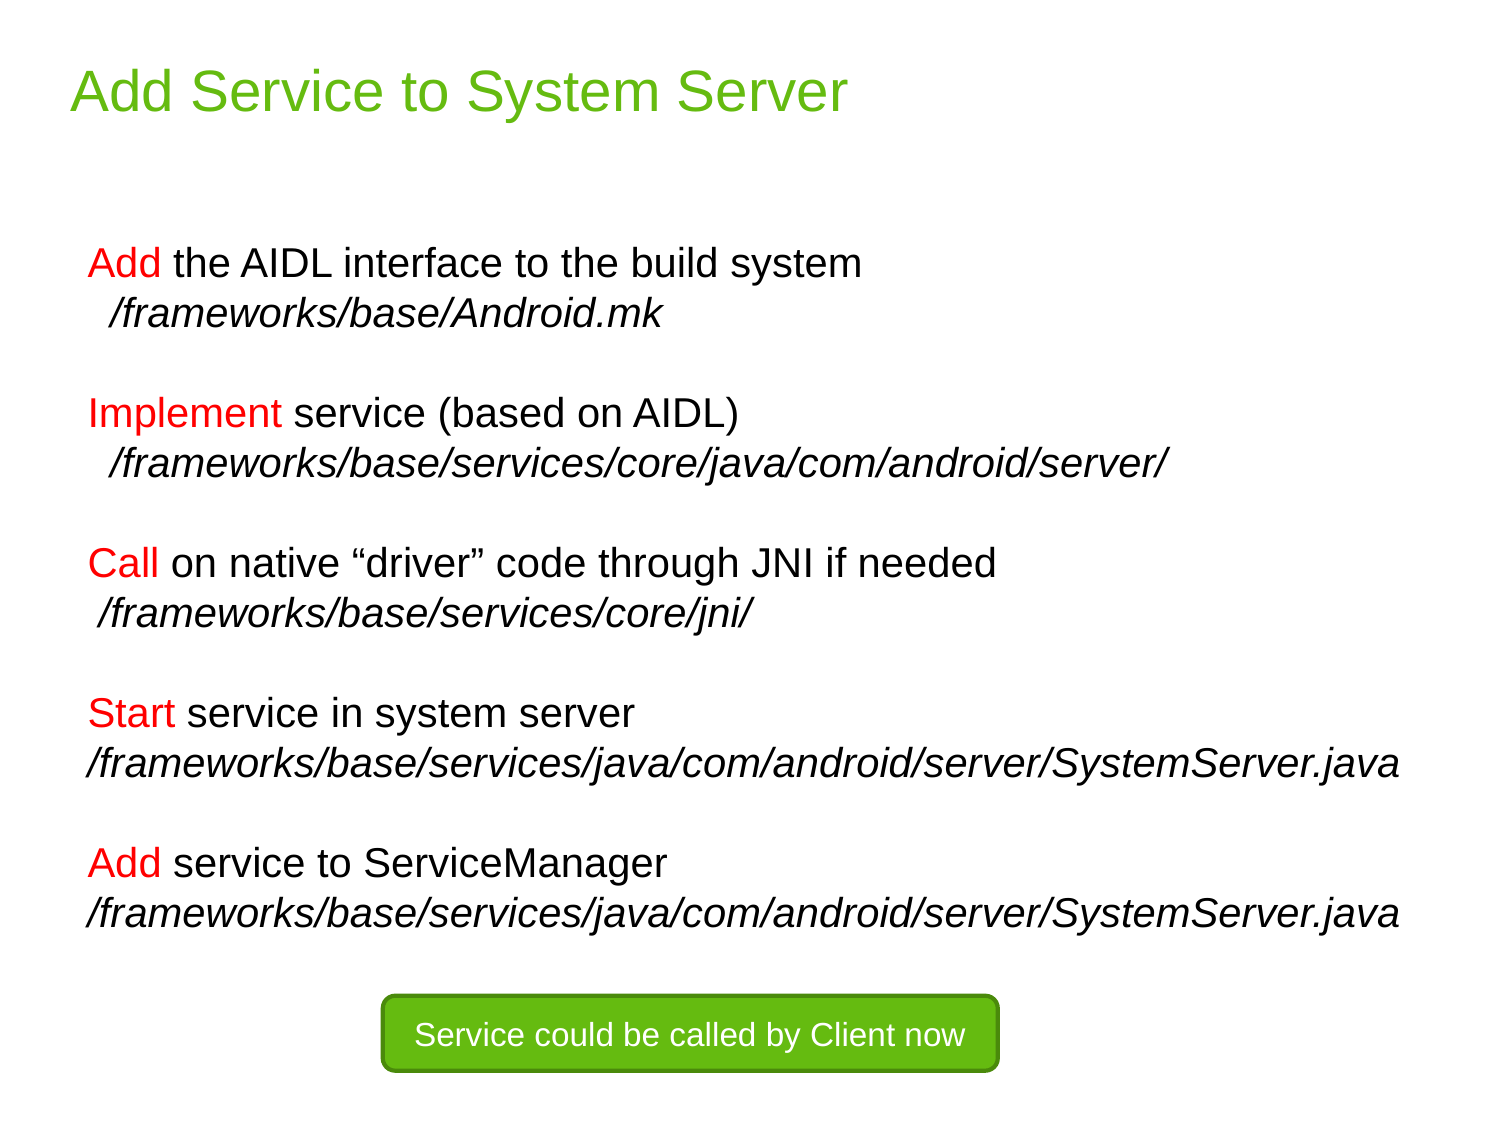

# Add Service to System Server
Add the AIDL interface to the build system
  /frameworks/base/Android.mk
Implement service (based on AIDL)
  /frameworks/base/services/core/java/com/android/server/

Call on native “driver” code through JNI if needed
 /frameworks/base/services/core/jni/

Start service in system server
/frameworks/base/services/java/com/android/server/SystemServer.java

Add service to ServiceManager
/frameworks/base/services/java/com/android/server/SystemServer.java

Service could be called by Client now